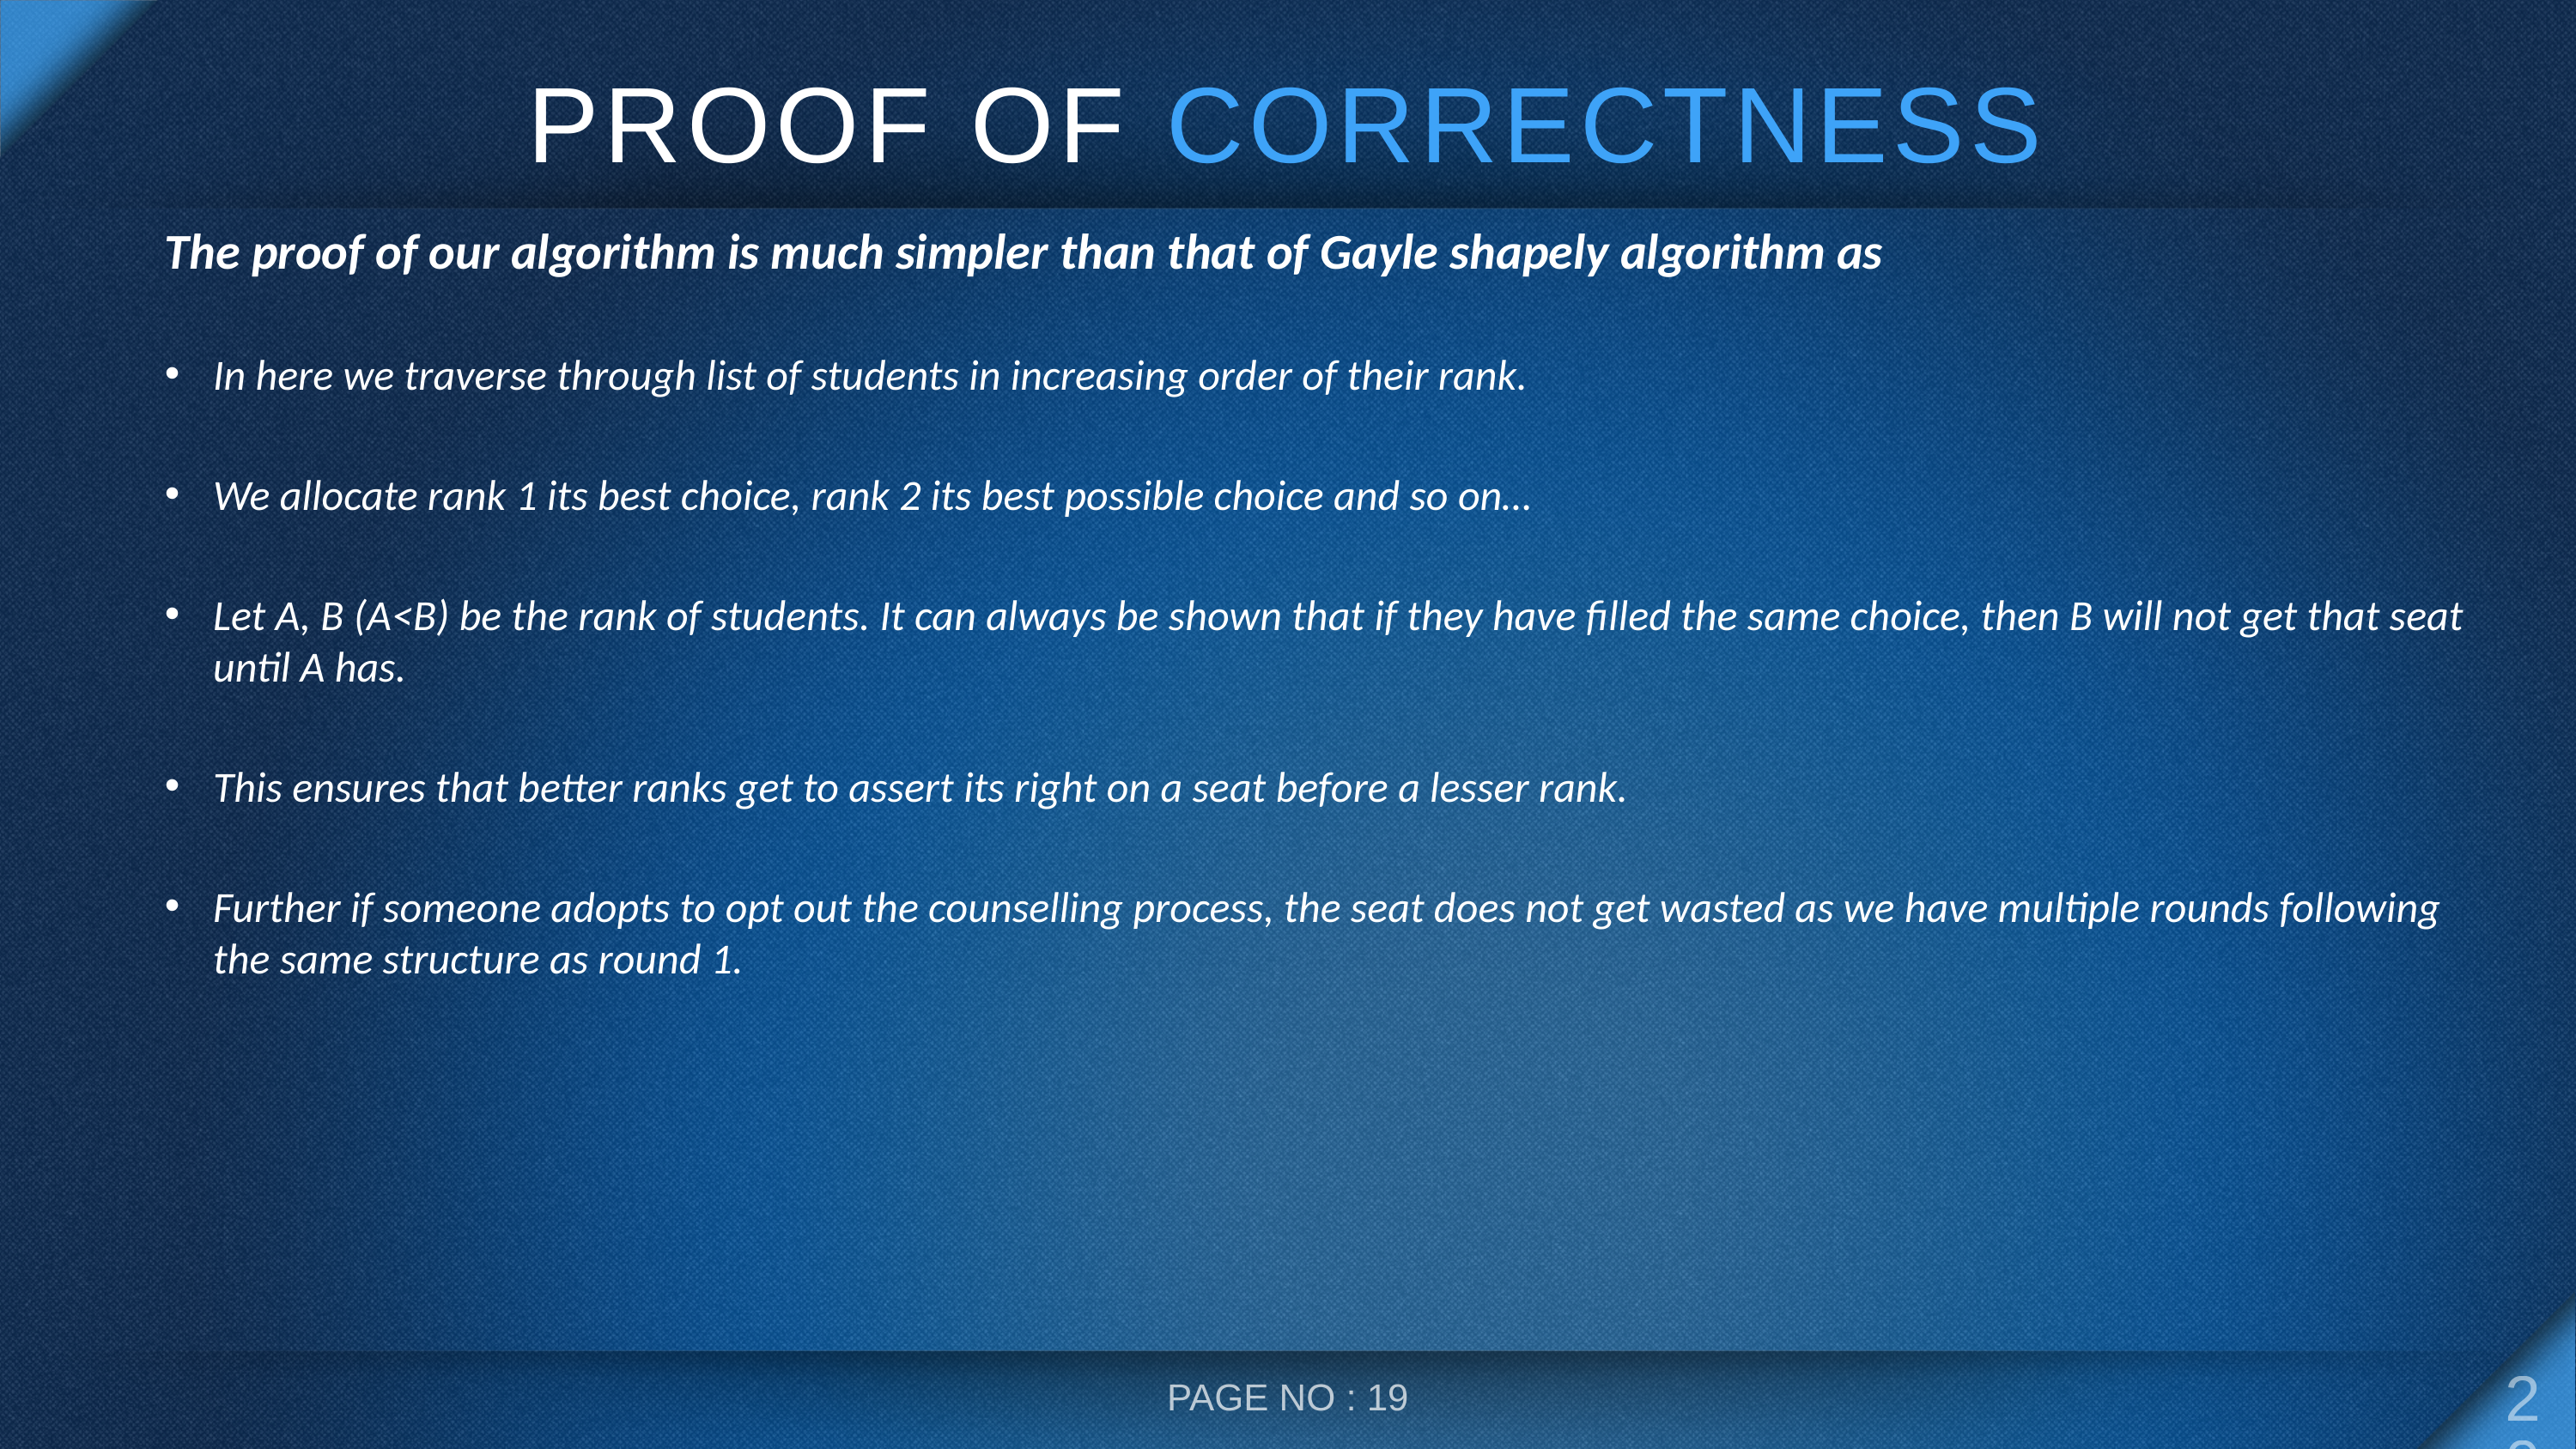

# PROOF OF CORRECTNESS
The proof of our algorithm is much simpler than that of Gayle shapely algorithm as

In here we traverse through list of students in increasing order of their rank.

We allocate rank 1 its best choice, rank 2 its best possible choice and so on…

Let A, B (A<B) be the rank of students. It can always be shown that if they have filled the same choice, then B will not get that seat until A has.

This ensures that better ranks get to assert its right on a seat before a lesser rank.

Further if someone adopts to opt out the counselling process, the seat does not get wasted as we have multiple rounds following the same structure as round 1.
20
PAGE NO : 19